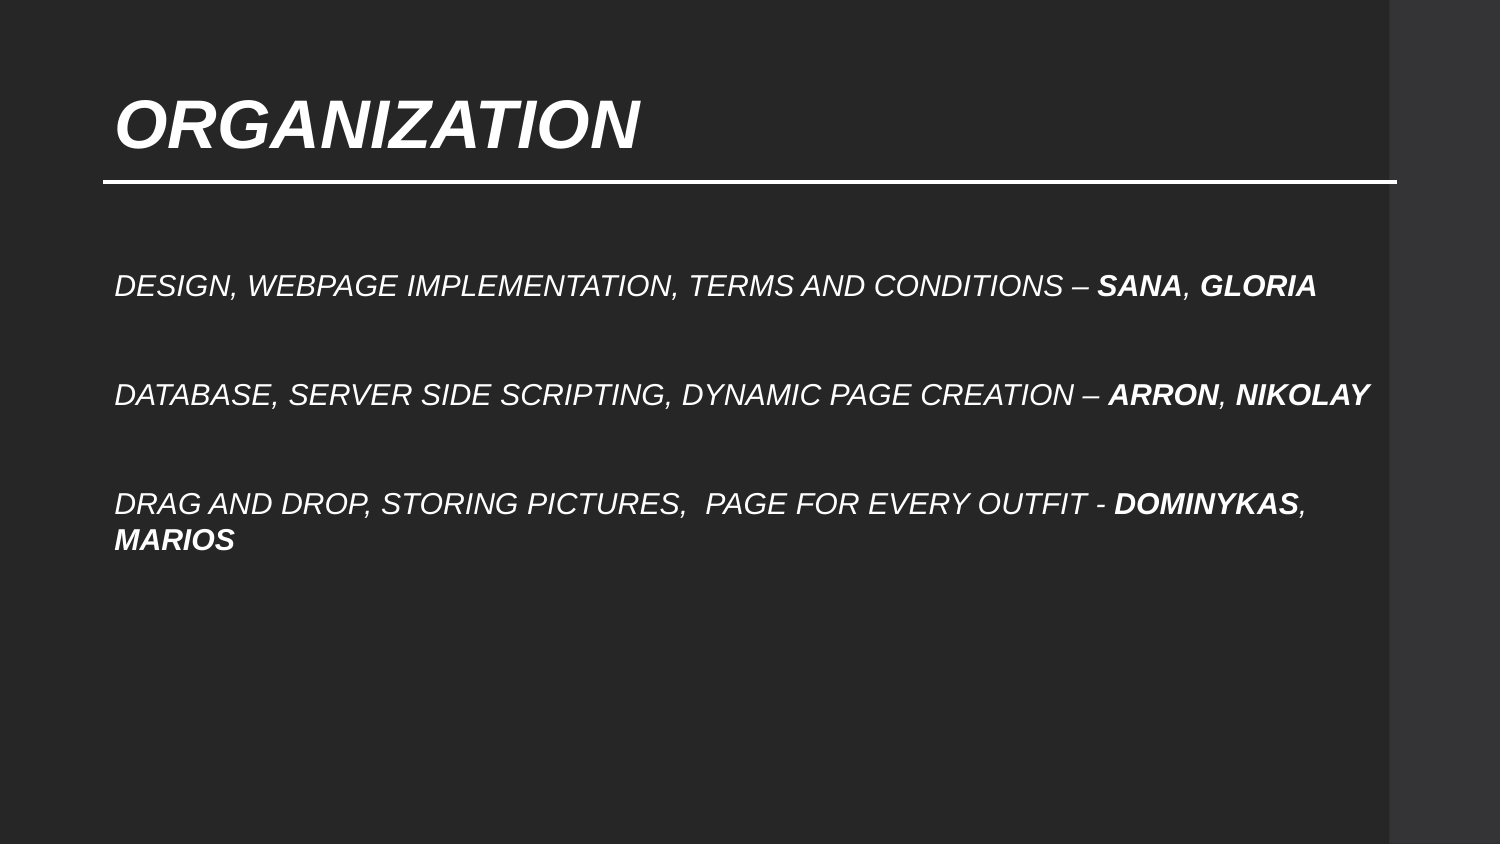

ORGANIZATION

DESIGN, WEBPAGE IMPLEMENTATION, TERMS AND CONDITIONS – SANA, GLORIA

DATABASE, SERVER SIDE SCRIPTING, DYNAMIC PAGE CREATION – ARRON, NIKOLAY

DRAG AND DROP, STORING PICTURES,  PAGE FOR EVERY OUTFIT - DOMINYKAS, MARIOS